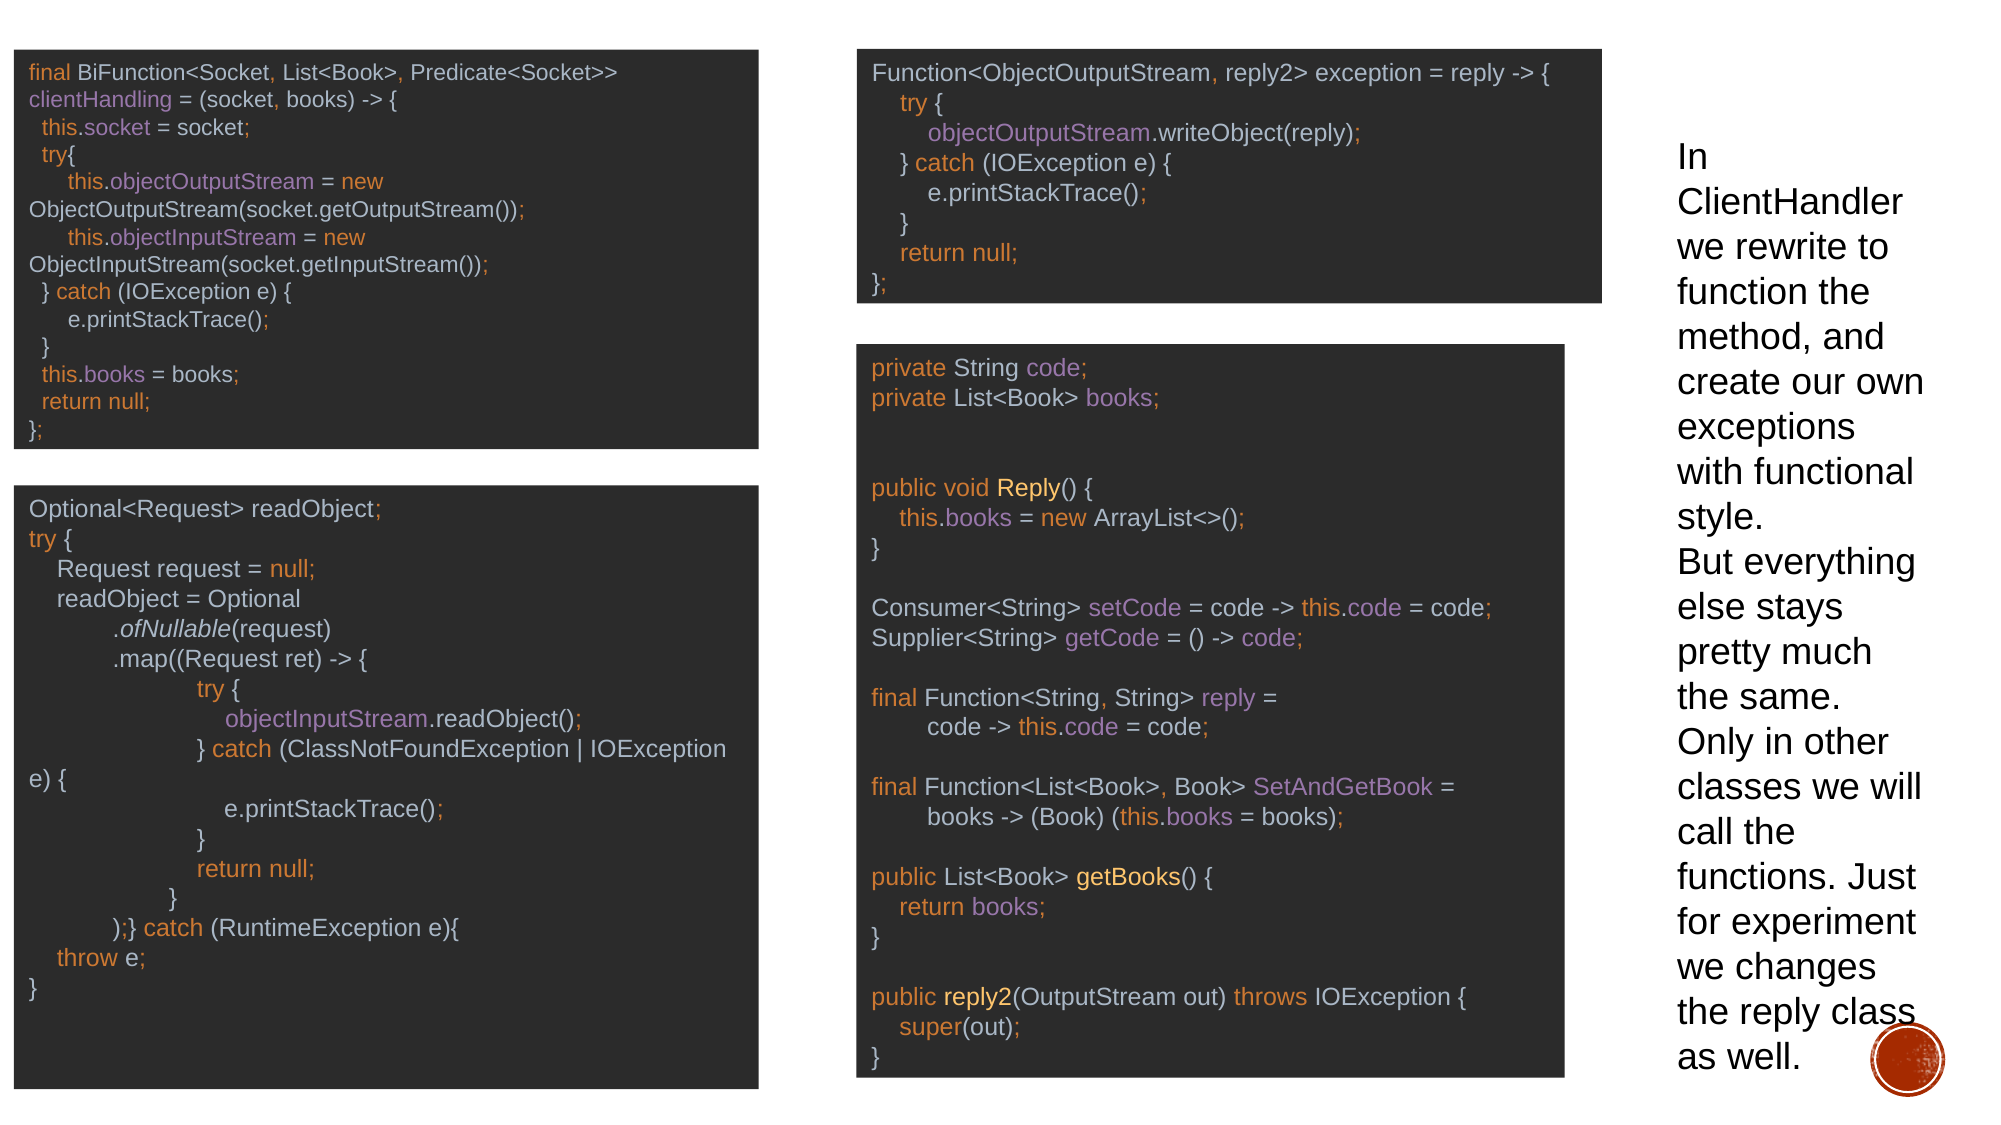

final BiFunction<Socket, List<Book>, Predicate<Socket>> clientHandling = (socket, books) -> {
  this.socket = socket;
  try{
      this.objectOutputStream = new ObjectOutputStream(socket.getOutputStream());
      this.objectInputStream = new ObjectInputStream(socket.getInputStream());
  } catch (IOException e) {
      e.printStackTrace();
  }
  this.books = books;
  return null;
};
Function<ObjectOutputStream, reply2> exception = reply -> {
    try {
        objectOutputStream.writeObject(reply);
    } catch (IOException e) {
        e.printStackTrace();
    }
    return null;
};
In ClientHandler we rewrite to function the method, and create our own exceptions with functional style.
But everything else stays pretty much the same.  Only in other classes we will call the functions. Just for experiment we changes the reply class as well.
private String code;
private List<Book> books;
public void Reply() {
    this.books = new ArrayList<>();
}
Consumer<String> setCode = code -> this.code = code;
Supplier<String> getCode = () -> code;
final Function<String, String> reply =
        code -> this.code = code;
final Function<List<Book>, Book> SetAndGetBook =
        books -> (Book) (this.books = books);
public List<Book> getBooks() {
    return books;
}
public reply2(OutputStream out) throws IOException {
    super(out);
}
Optional<Request> readObject;
try {
    Request request = null;
    readObject = Optional
            .ofNullable(request)
            .map((Request ret) -> {
                        try {
                            objectInputStream.readObject();
                        } catch (ClassNotFoundException | IOException e) {
                            e.printStackTrace();
                        }
                        return null;
                    }
            );} catch (RuntimeException e){
    throw e;
}